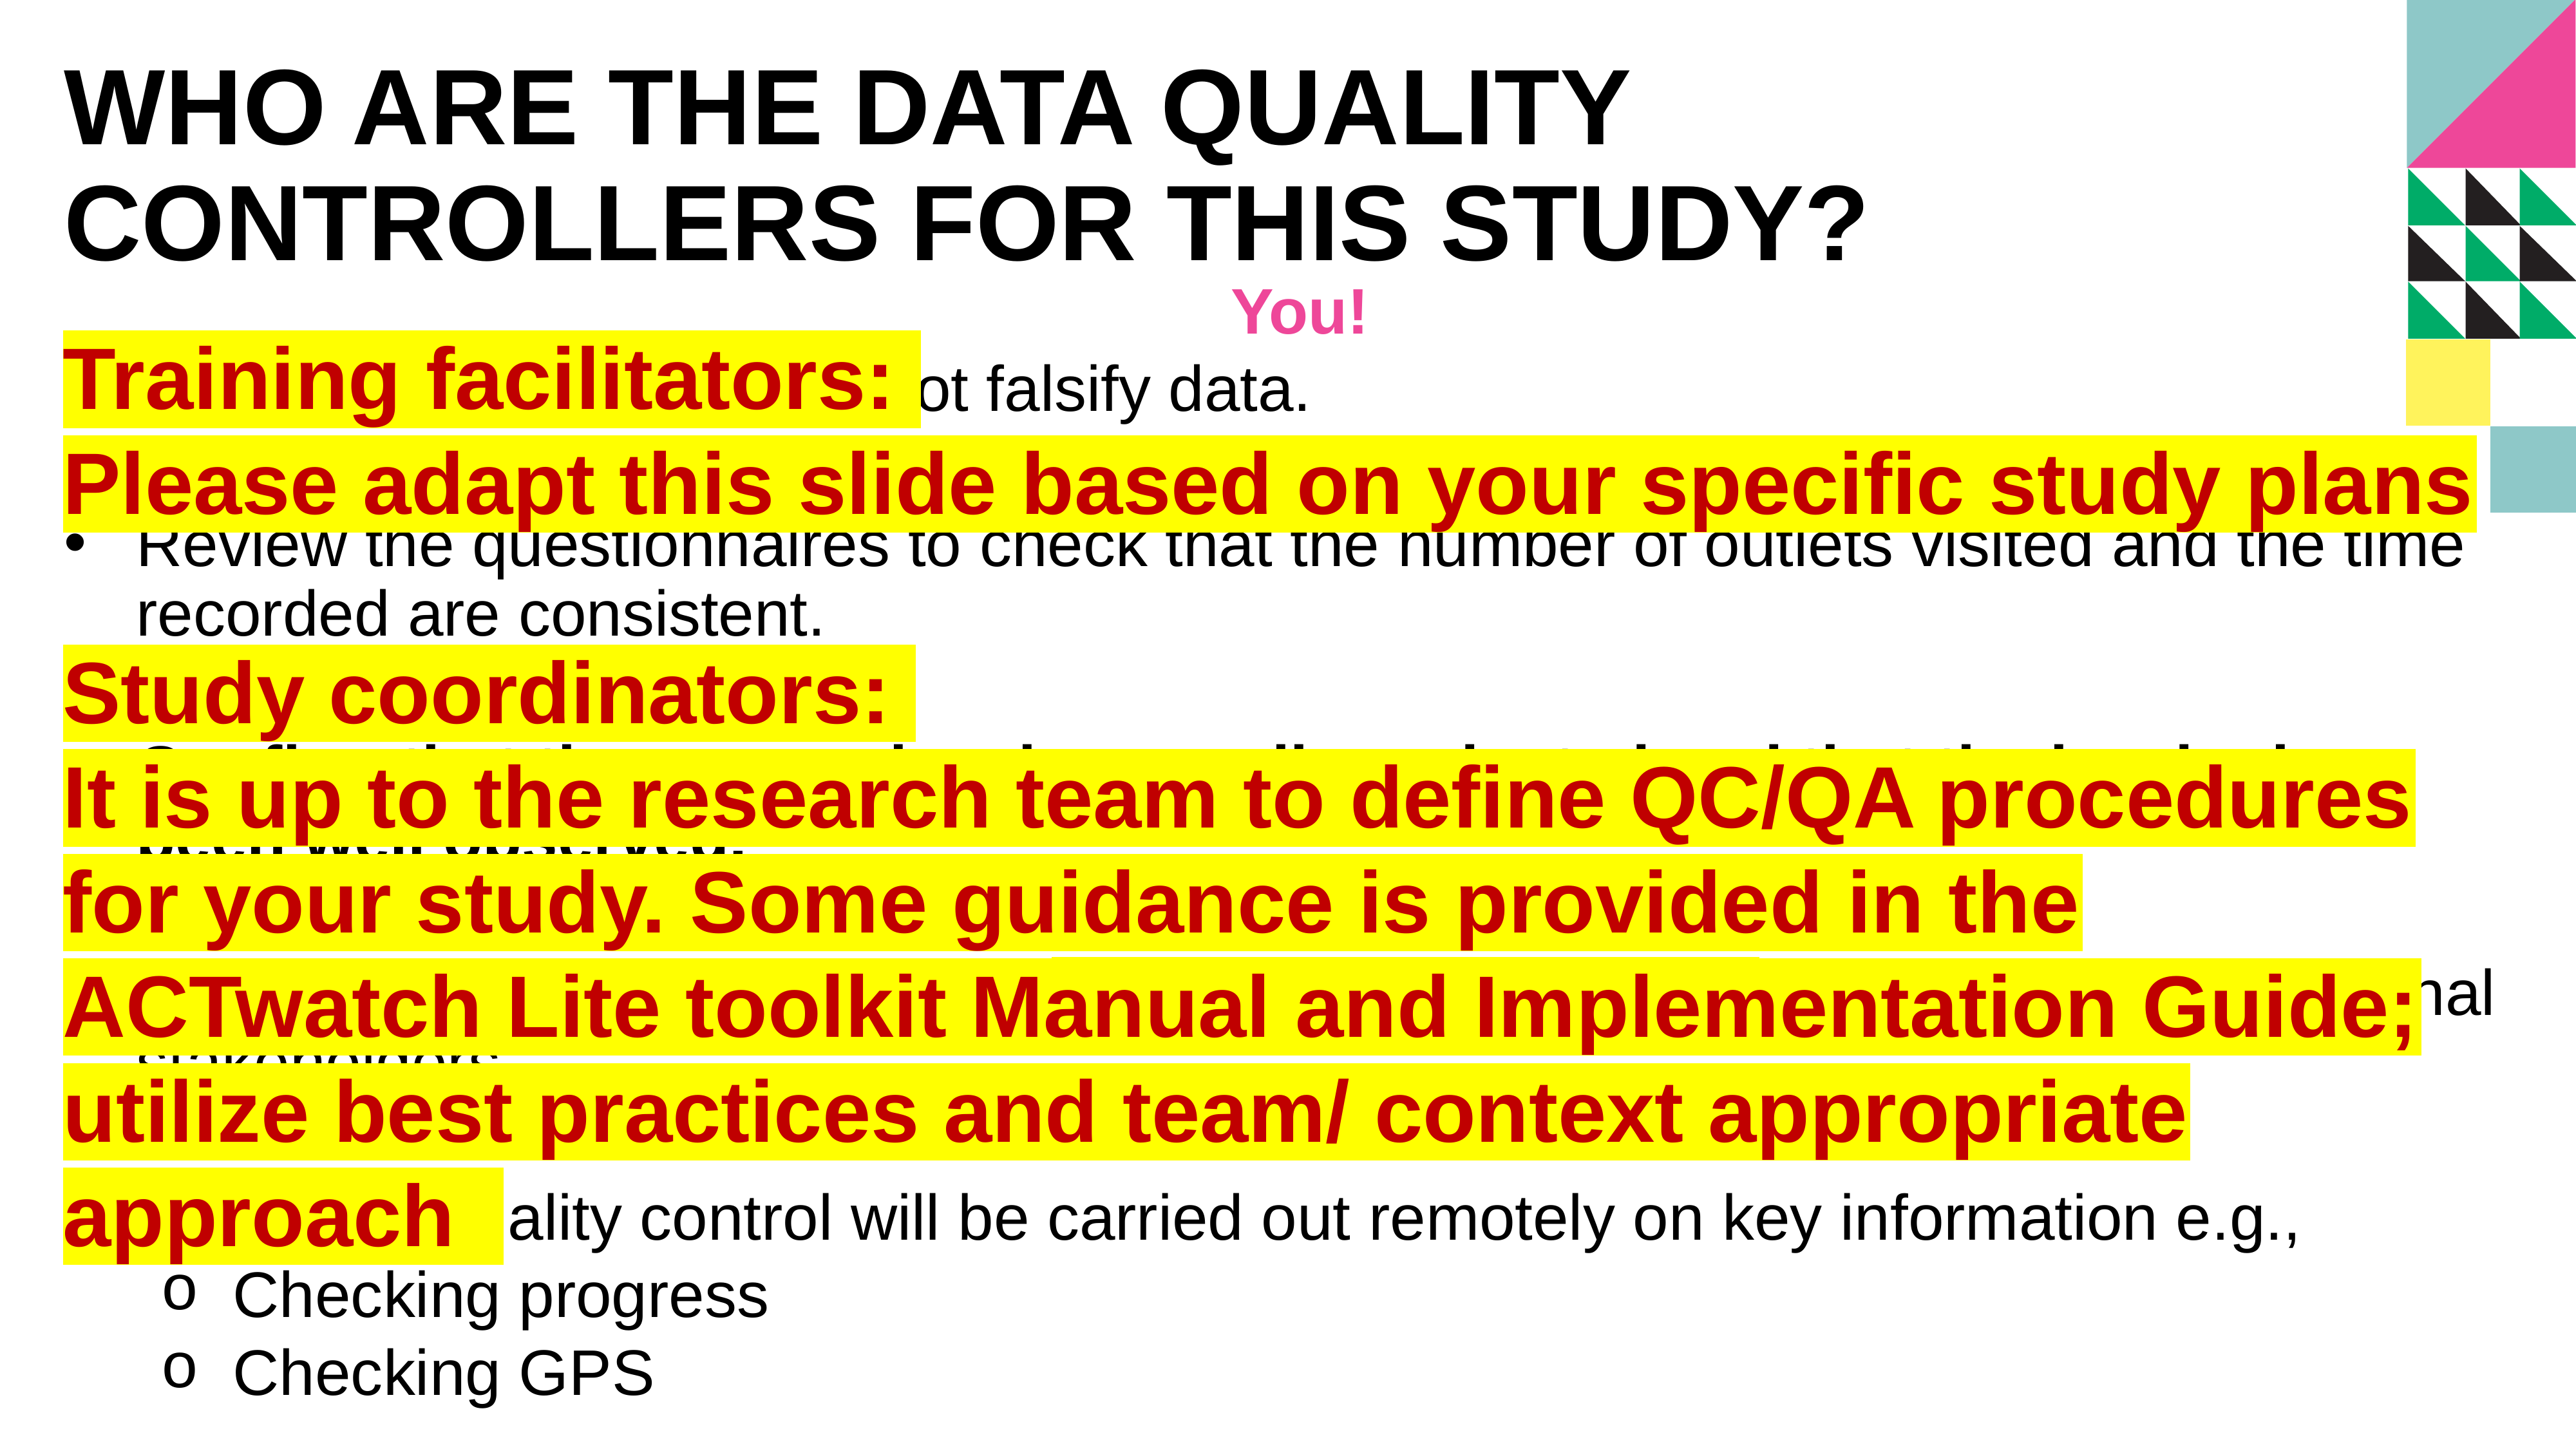

# Who are the data quality controllers for this study?
You!
Ensure data collectors do not falsify data.

Review the questionnaires to check that the number of outlets visited and the time recorded are consistent.

Confirm that the census has been well conducted and that the border has been well observed.

Random unannounced visits by [your organization name] supervisors, and external stakeholders.

Additional quality control will be carried out remotely on key information e.g.,
Checking progress
Checking GPS

Training facilitators:
Please adapt this slide based on your specific study plans

Study coordinators:
It is up to the research team to define QC/QA procedures for your study. Some guidance is provided in the ACTwatch Lite toolkit Manual and Implementation Guide; utilize best practices and team/ context appropriate approach